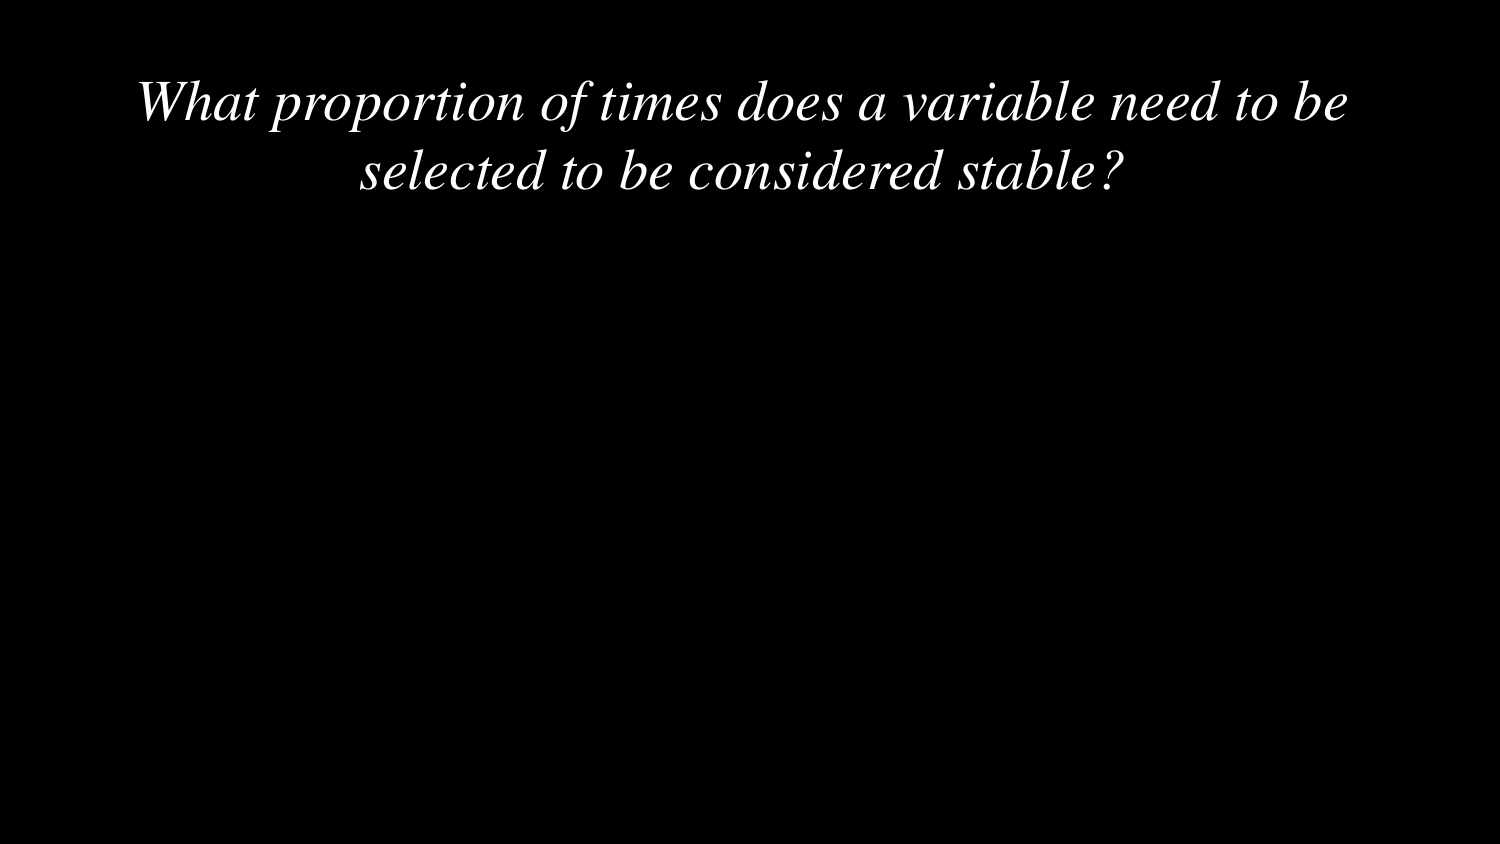

What proportion of times does a variable need to be selected to be considered stable?